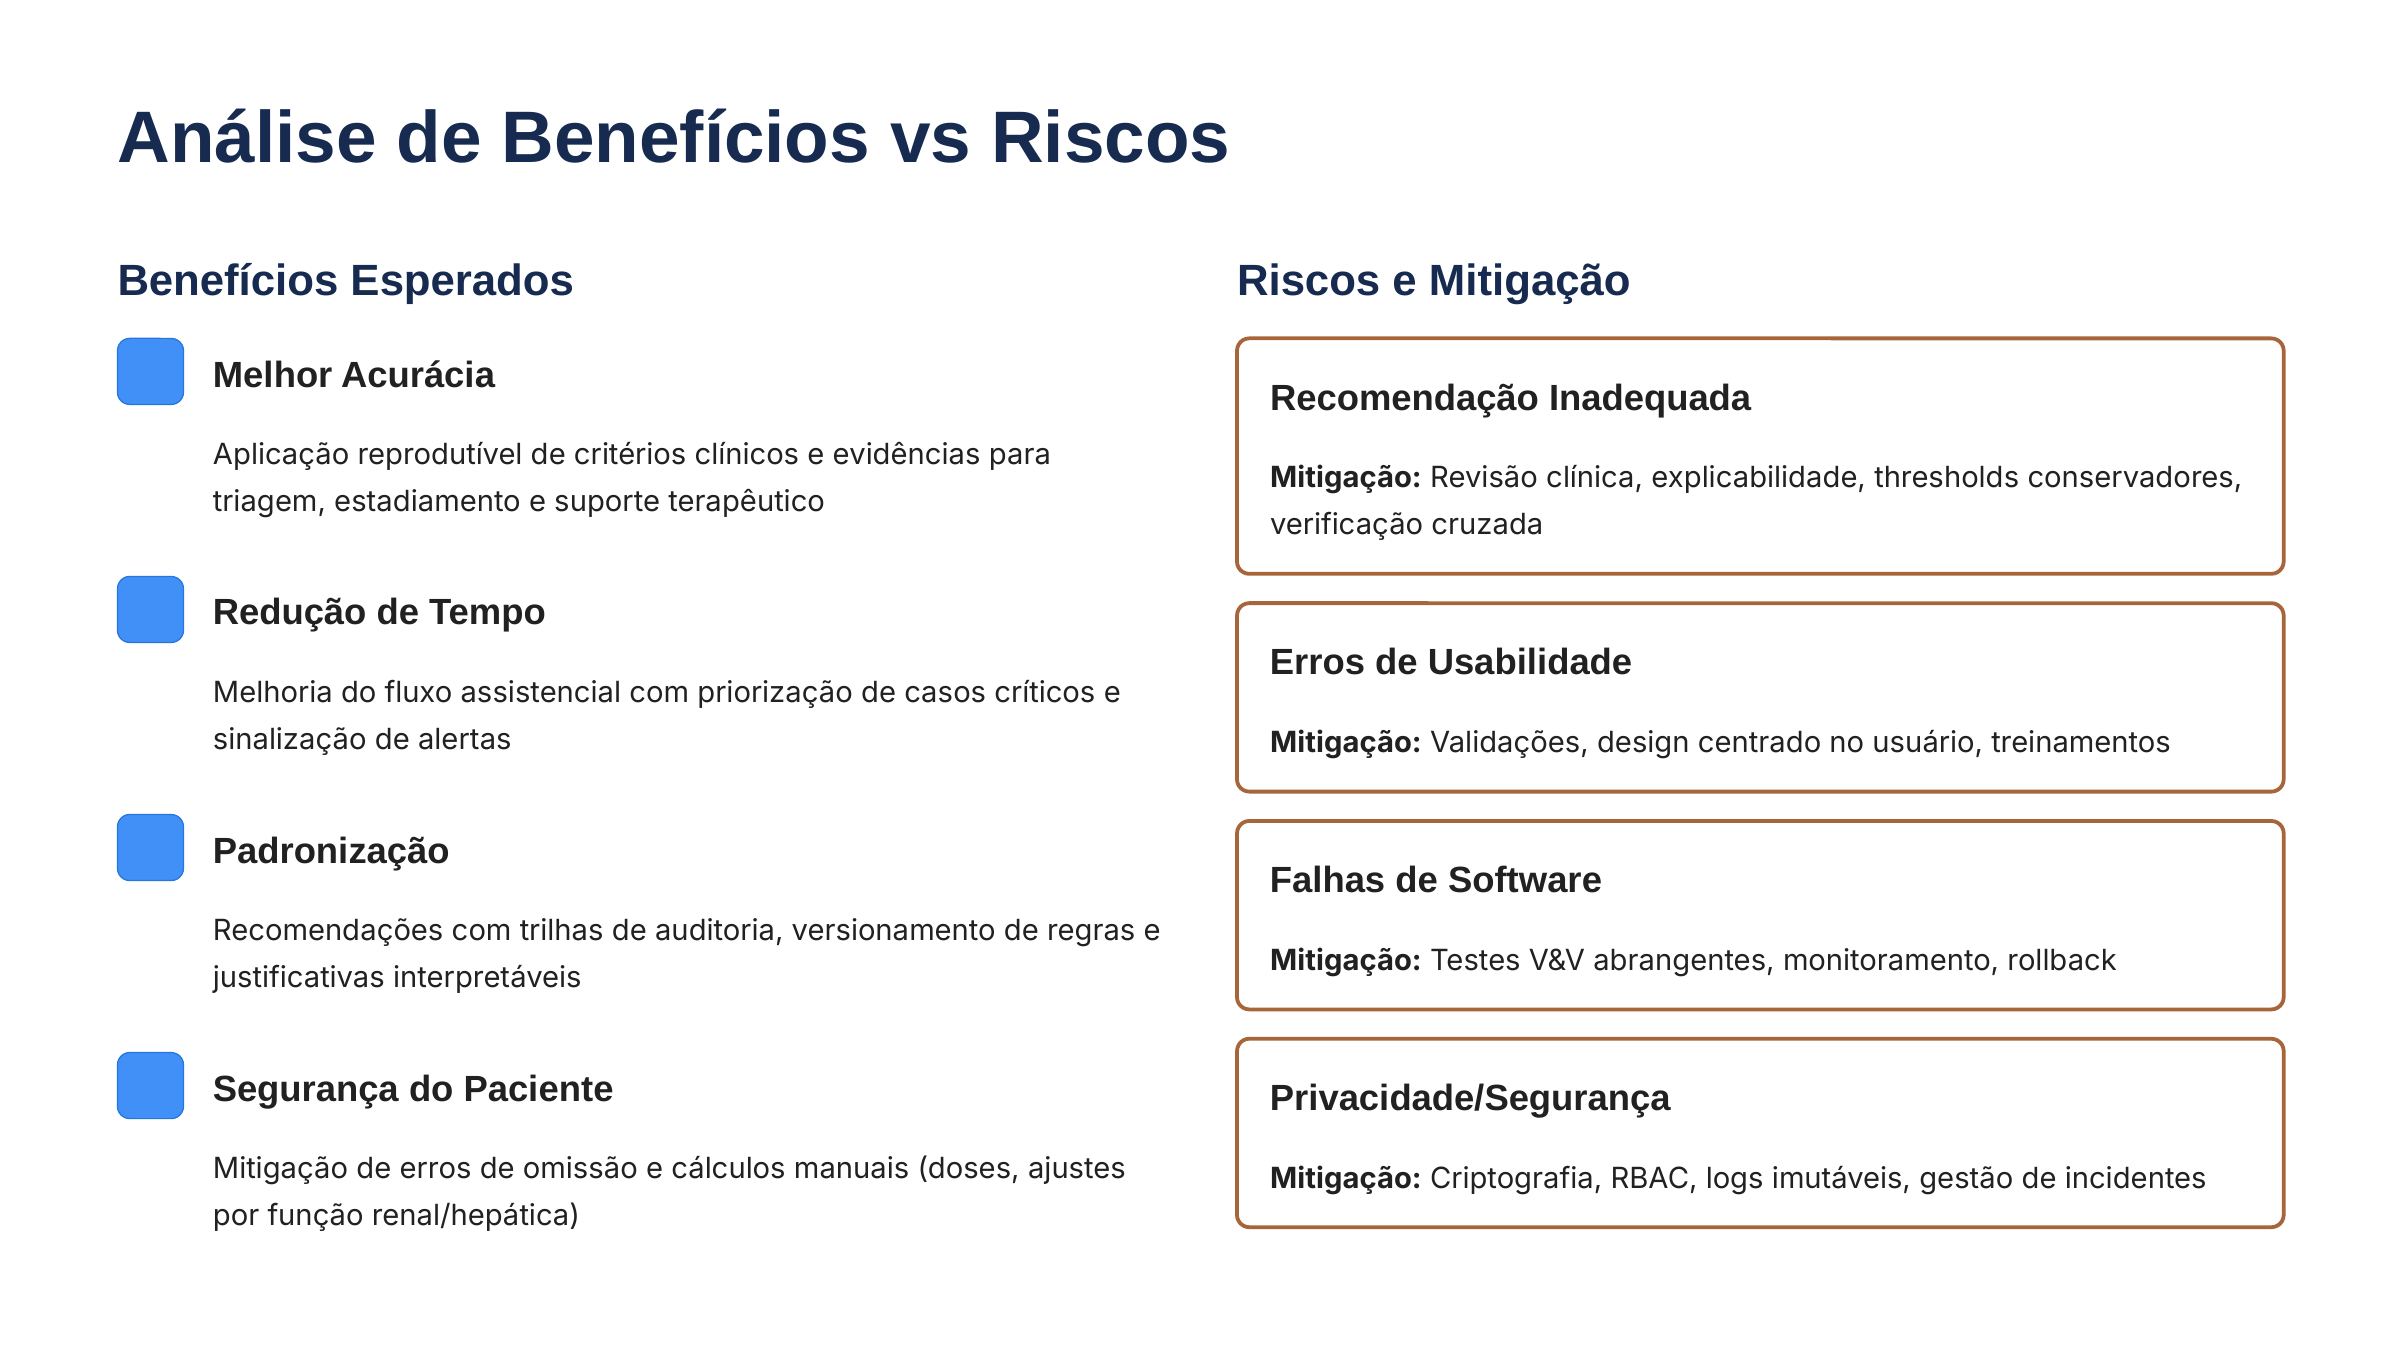

Análise de Benefícios vs Riscos
Benefícios Esperados
Riscos e Mitigação

Melhor Acurácia
Recomendação Inadequada
Aplicação reprodutível de critérios clínicos e evidências para triagem, estadiamento e suporte terapêutico
Mitigação: Revisão clínica, explicabilidade, thresholds conservadores, verificação cruzada

Redução de Tempo

Erros de Usabilidade
Melhoria do fluxo assistencial com priorização de casos críticos e sinalização de alertas
Mitigação: Validações, design centrado no usuário, treinamentos

Padronização
Falhas de Software
Recomendações com trilhas de auditoria, versionamento de regras e justificativas interpretáveis
Mitigação: Testes V&V abrangentes, monitoramento, rollback

Segurança do Paciente
Privacidade/Segurança
Mitigação de erros de omissão e cálculos manuais (doses, ajustes por função renal/hepática)
Mitigação: Criptografia, RBAC, logs imutáveis, gestão de incidentes